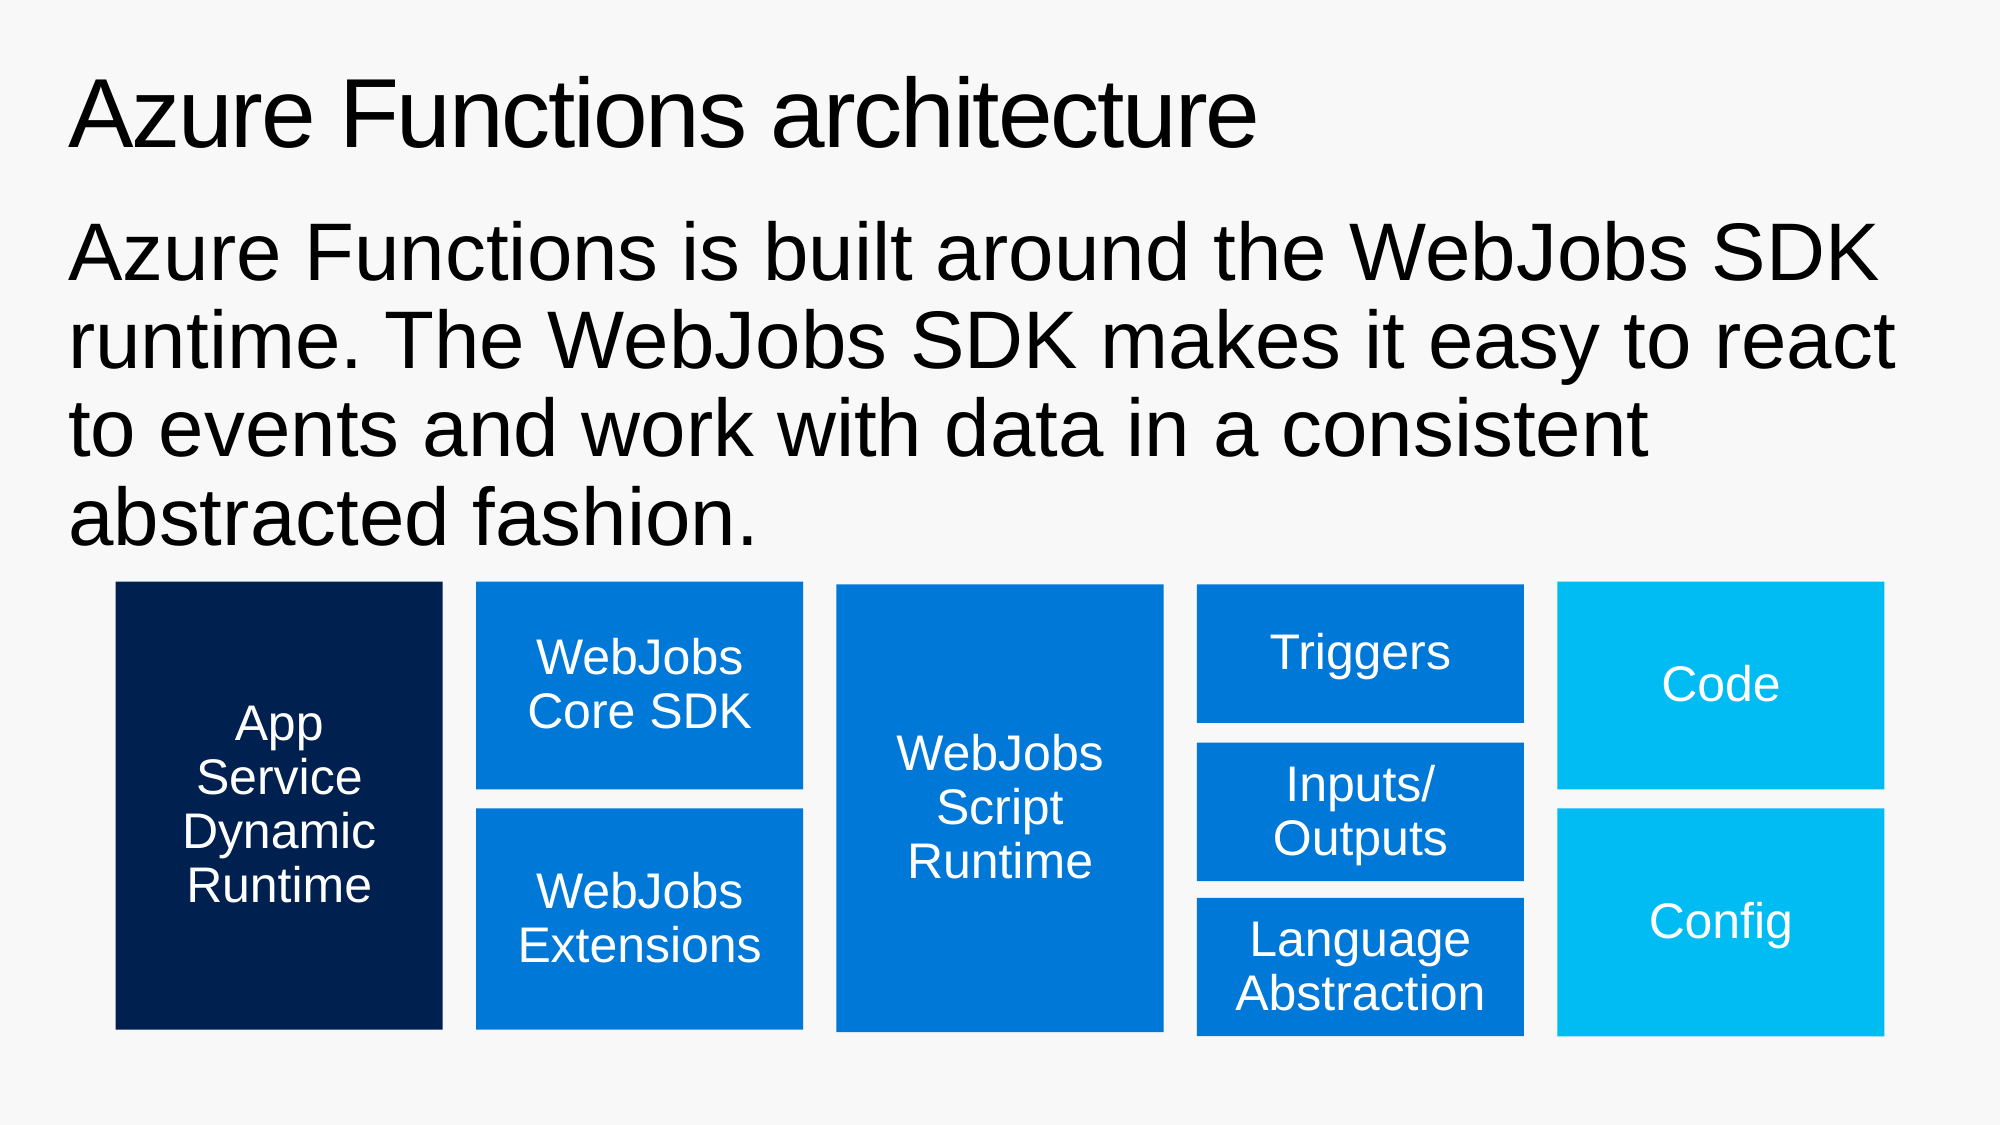

# Azure Functions architecture
Azure Functions is built around the WebJobs SDK runtime. The WebJobs SDK makes it easy to react to events and work with data in a consistent abstracted fashion.
App Service Dynamic Runtime
WebJobs Core SDK
Code
WebJobs Script Runtime
Triggers
Inputs/ Outputs
WebJobs Extensions
Config
Language Abstraction